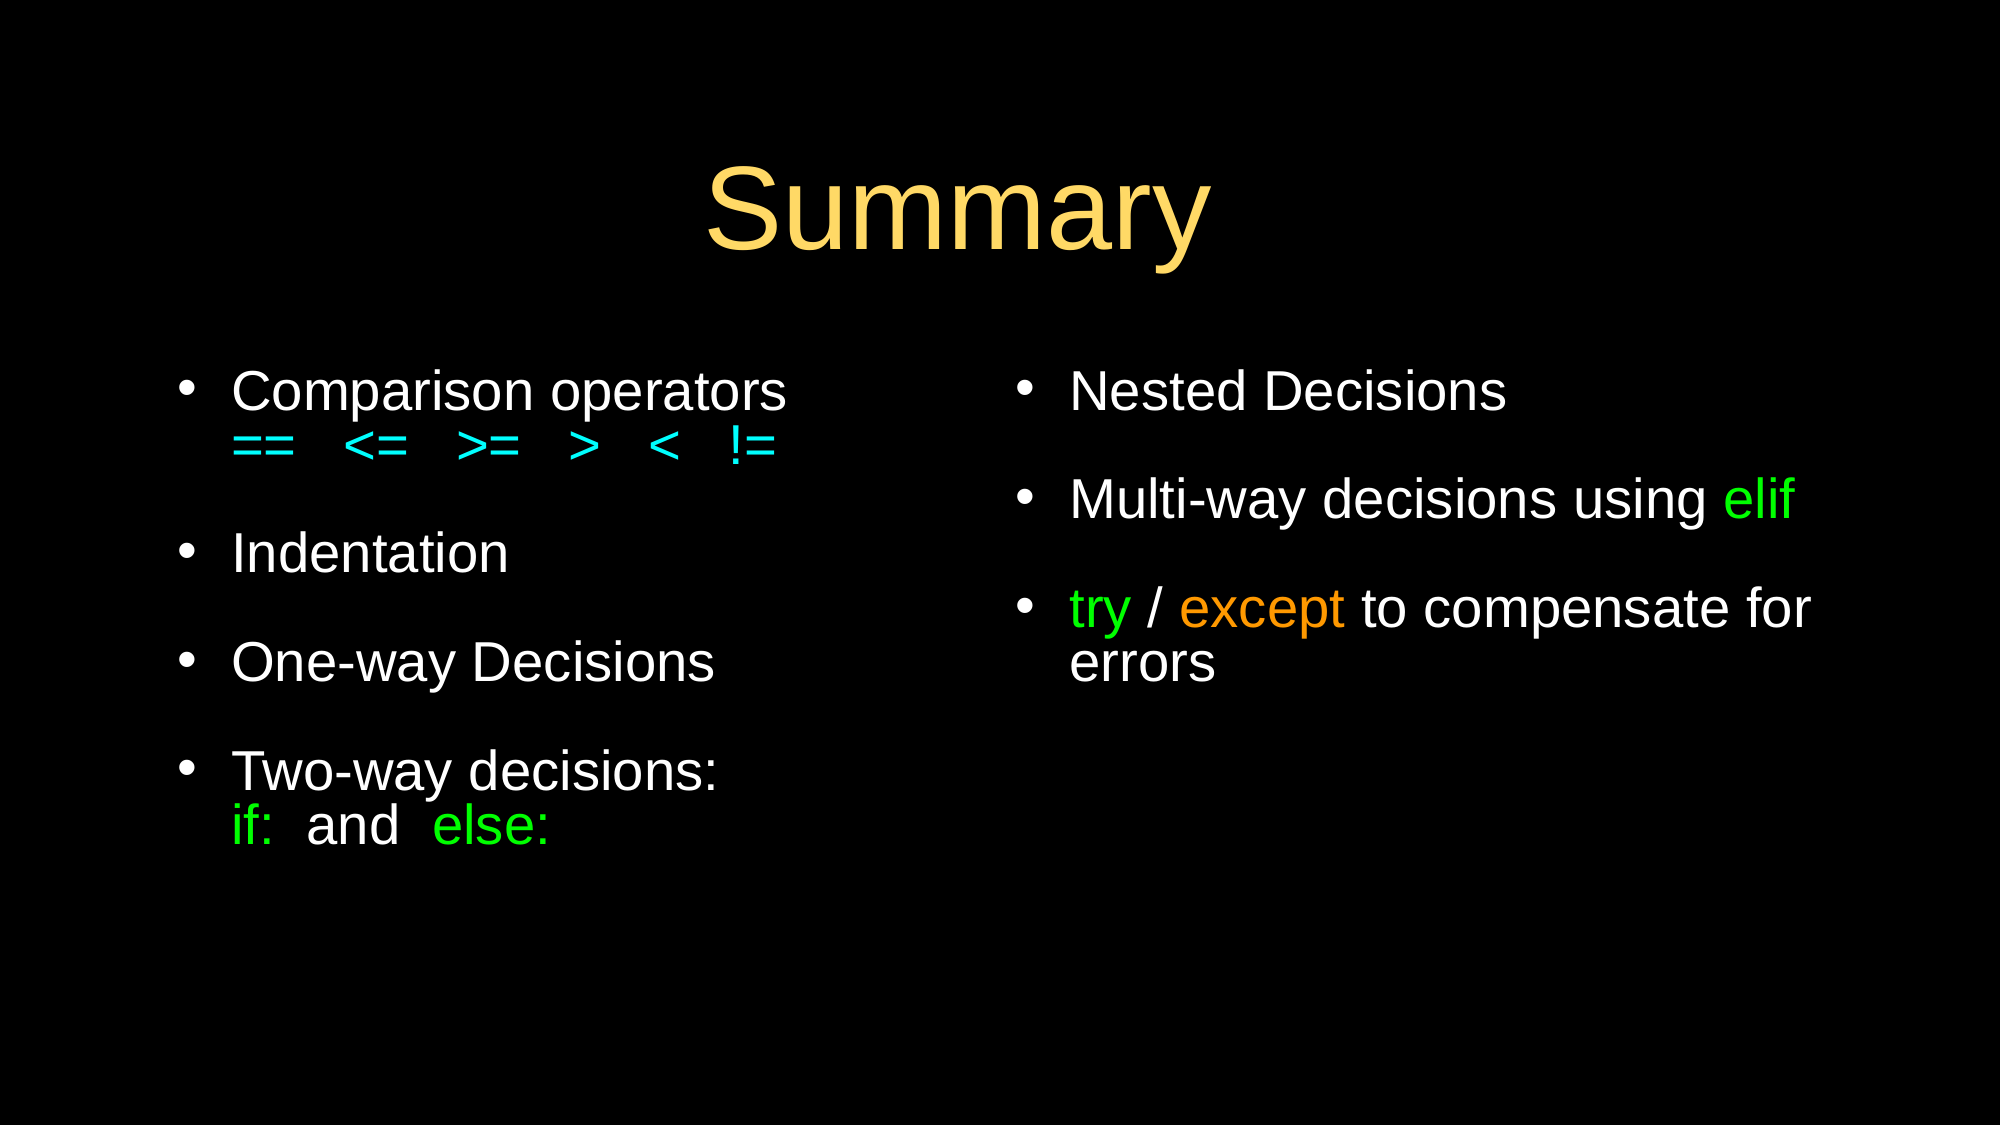

# Summary
Comparison operators
==   <=   >=   >   <   !=
Indentation
One-way Decisions
Two-way decisions:
if:  and  else:
Nested Decisions
Multi-way decisions using elif
try / except to compensate for errors